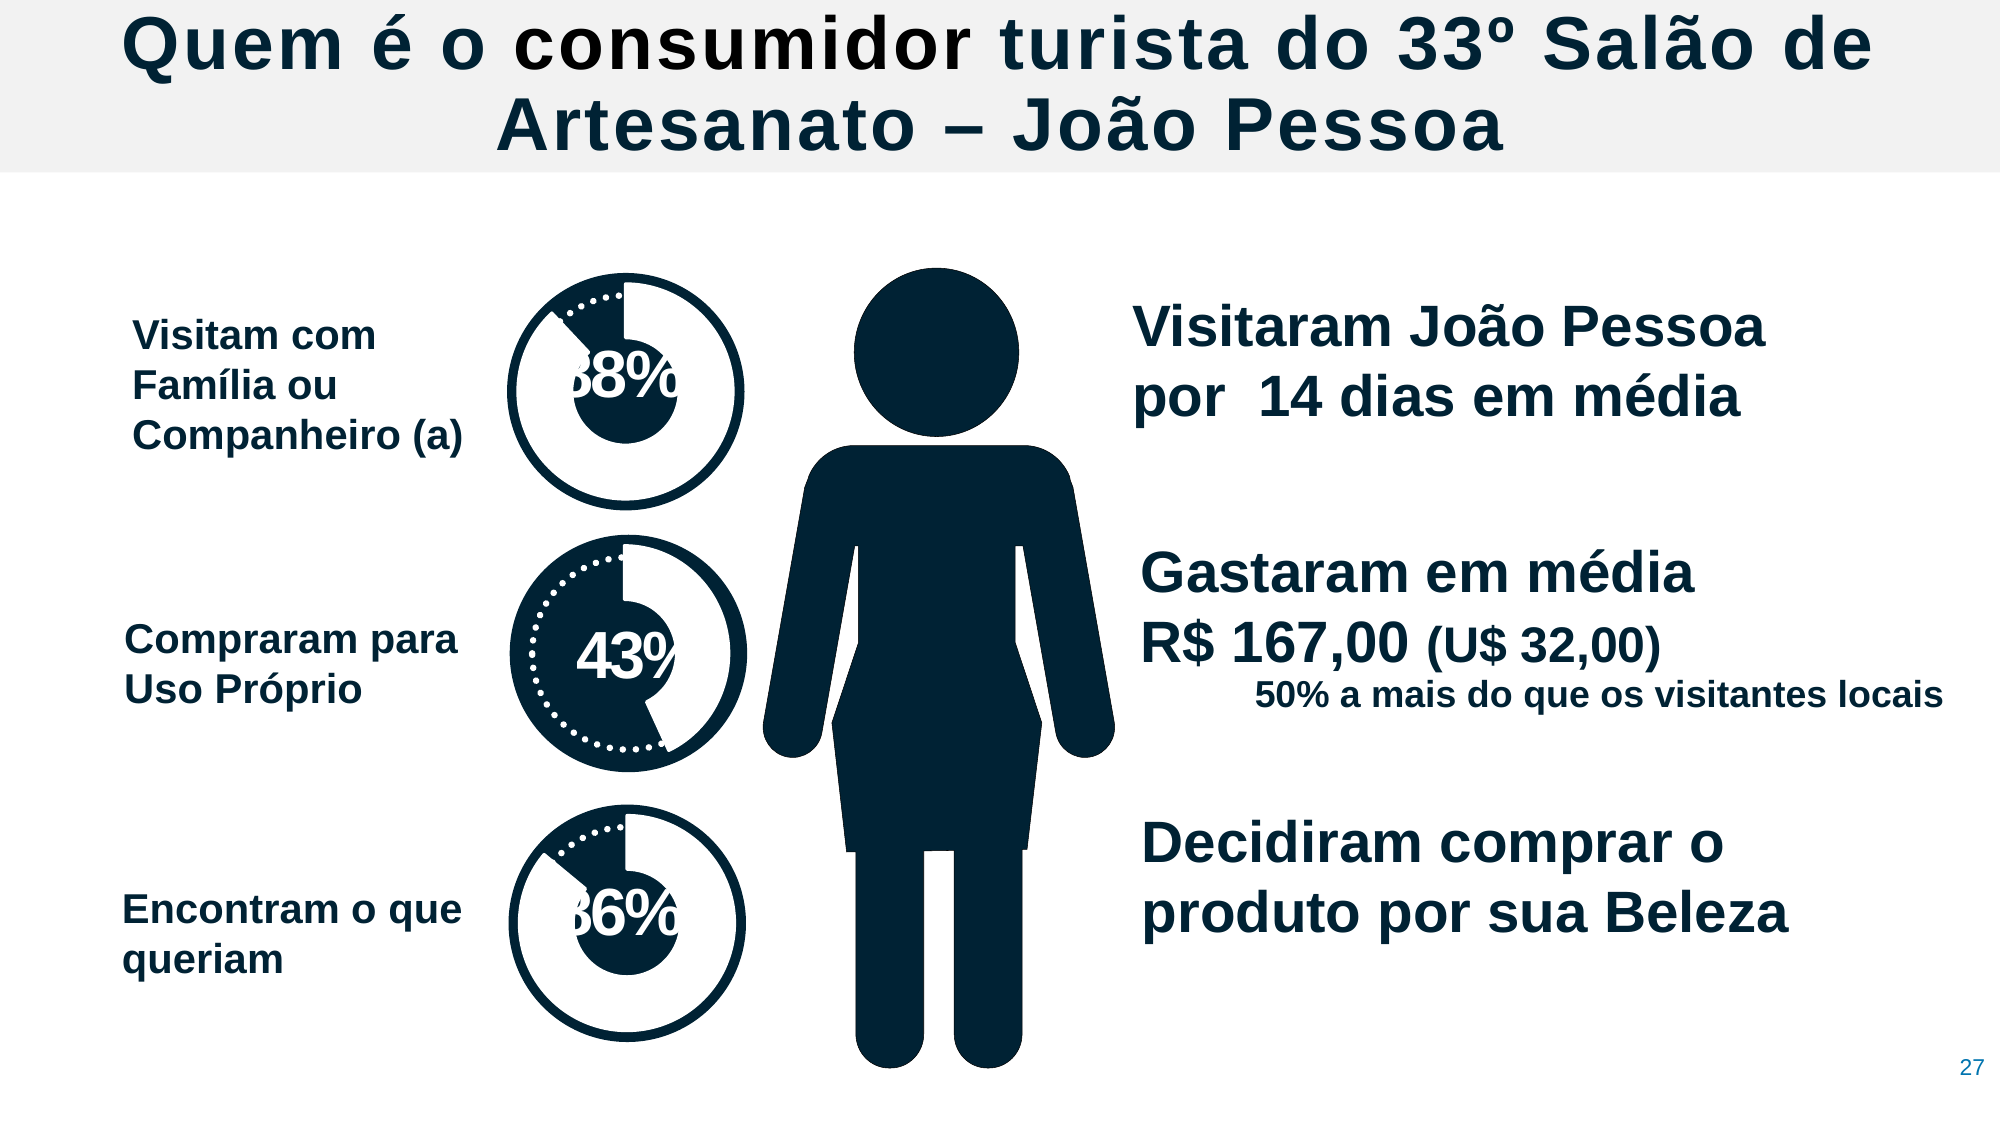

# Quem é o consumidor turista do 33º Salão de Artesanato – João Pessoa

### Chart

| Category | Vendas |
|---|---|
| Insira seu Número | 0.88 |
| Fórmula =100%-B2 | 0.12 |

Visitaram João Pessoa por  14 dias em média
Visitam com
Família ou
Companheiro (a)

### Chart

| Category | Vendas |
|---|---|
| Insira seu Número | 0.43 |
| Fórmula =100%-B2 | 0.5700000000000001 |

Gastaram em média
R$ 167,00 (U$ 32,00)
50% a mais do que os visitantes locais
Compraram para
Uso Próprio

### Chart

| Category | Vendas |
|---|---|
| Insira seu Número | 0.86 |
| Fórmula =100%-B2 | 0.14 |

Decidiram comprar o produto por sua Beleza
Encontram o que
queriam
27